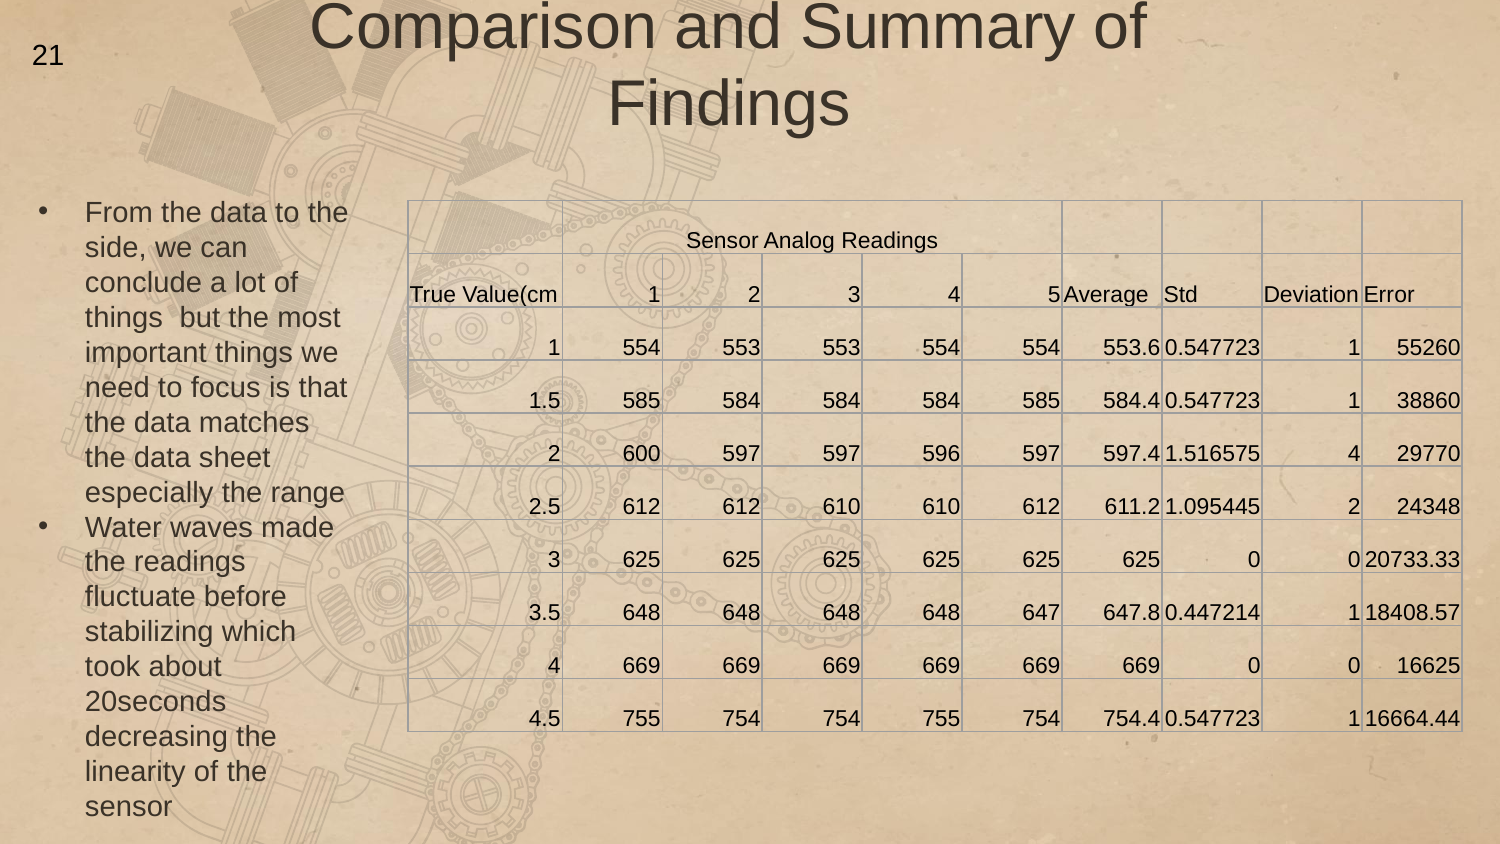

Comparison and Summary of Findings
21

|  | Sensor Analog Readings |  |  |  |  |  |  |  |  |
| --- | --- | --- | --- | --- | --- | --- | --- | --- | --- |
| True Value(cm | 1 | 2 | 3 | 4 | 5 | Average | Std | Deviation | Error |
| 1 | 554 | 553 | 553 | 554 | 554 | 553.6 | 0.547723 | 1 | 55260 |
| 1.5 | 585 | 584 | 584 | 584 | 585 | 584.4 | 0.547723 | 1 | 38860 |
| 2 | 600 | 597 | 597 | 596 | 597 | 597.4 | 1.516575 | 4 | 29770 |
| 2.5 | 612 | 612 | 610 | 610 | 612 | 611.2 | 1.095445 | 2 | 24348 |
| 3 | 625 | 625 | 625 | 625 | 625 | 625 | 0 | 0 | 20733.33 |
| 3.5 | 648 | 648 | 648 | 648 | 647 | 647.8 | 0.447214 | 1 | 18408.57 |
| 4 | 669 | 669 | 669 | 669 | 669 | 669 | 0 | 0 | 16625 |
| 4.5 | 755 | 754 | 754 | 755 | 754 | 754.4 | 0.547723 | 1 | 16664.44 |
From the data to the side, we can conclude a lot of things  but the most important things we need to focus is that the data matches the data sheet especially the range
Water waves made the readings fluctuate before stabilizing which took about 20seconds decreasing the linearity of the sensor